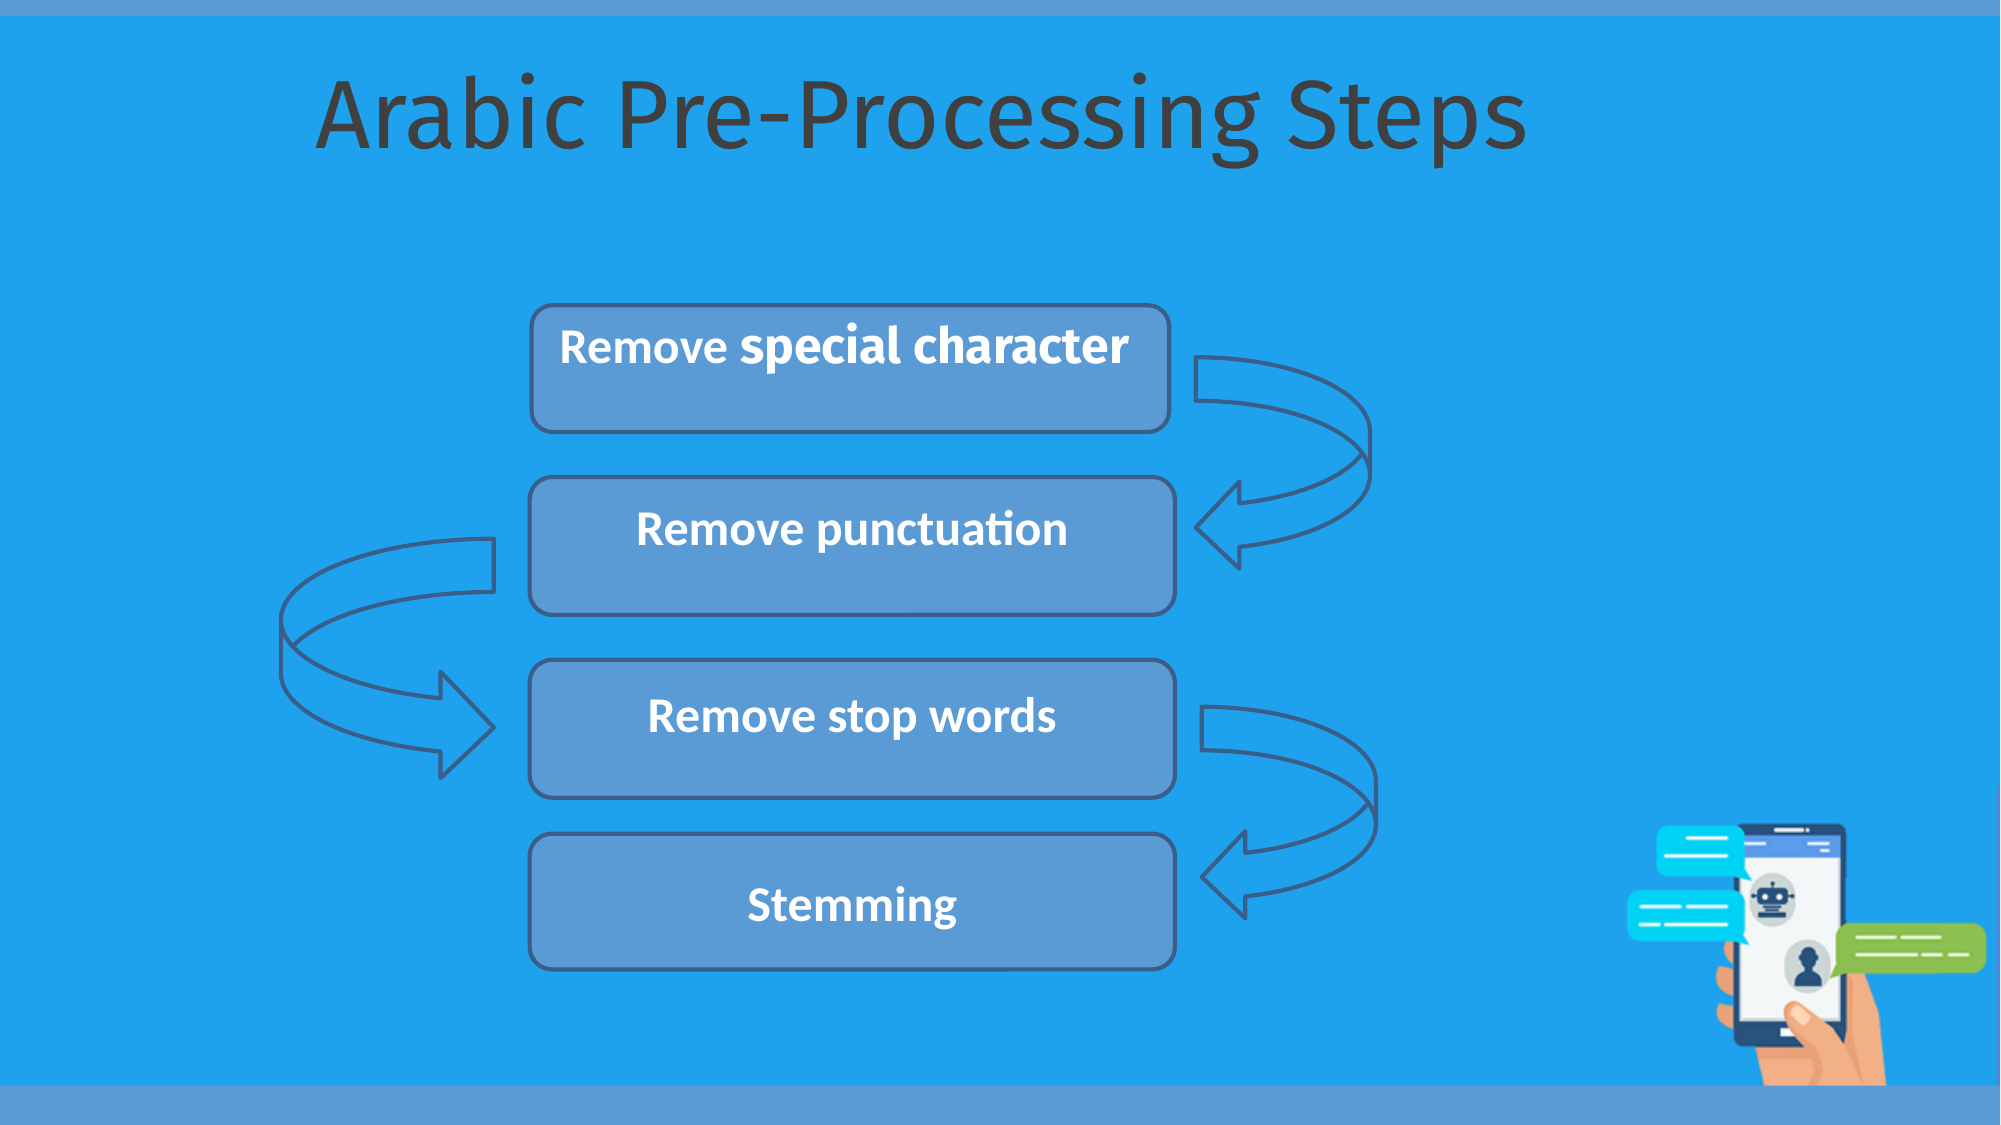

Arabic Pre-Processing Steps
Remove special character

Remove punctuation

Remove stop words

Stemming